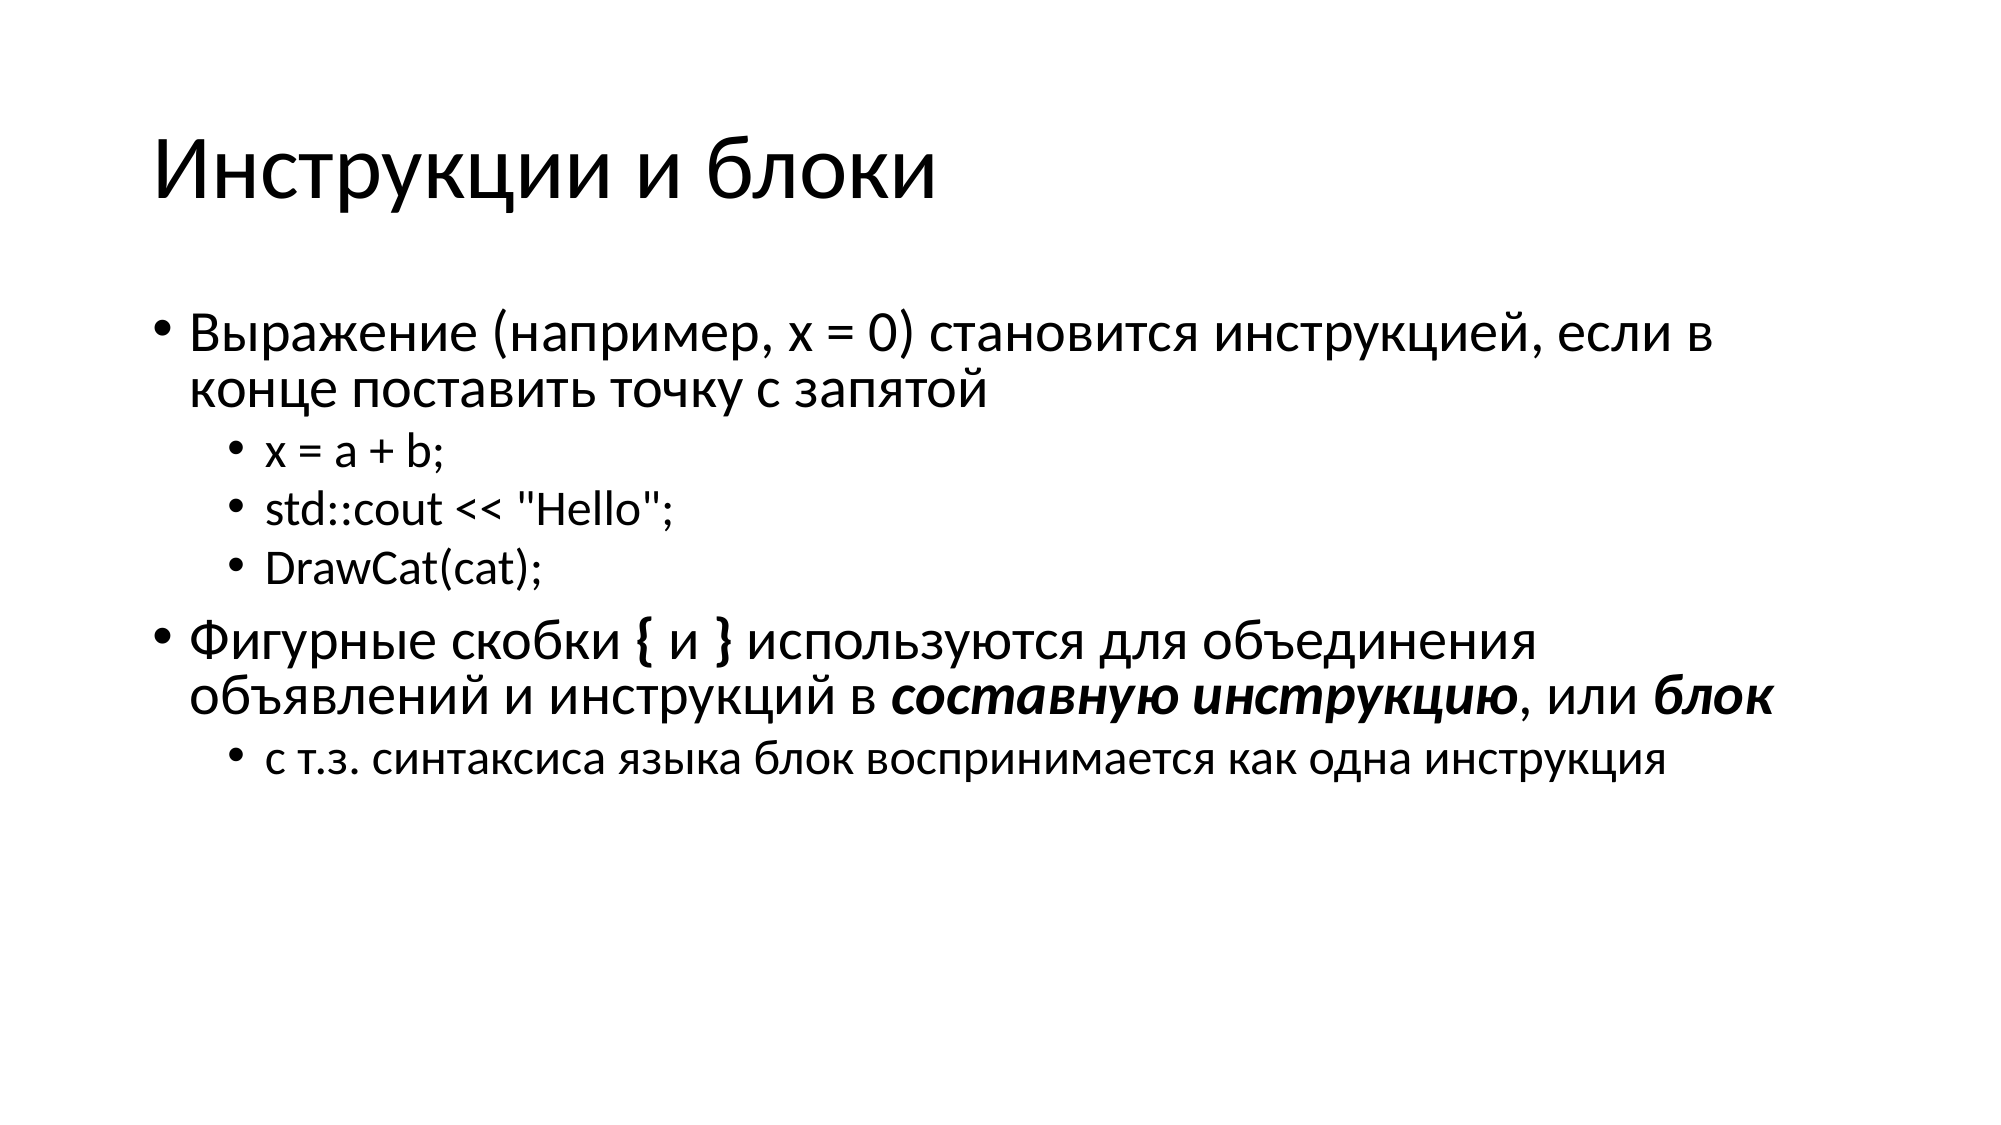

# Инструкции и блоки
Выражение (например, x = 0) становится инструкцией, если в конце поставить точку с запятой
x = a + b;
std::cout << "Hello";
DrawCat(cat);
Фигурные скобки { и } используются для объединения объявлений и инструкций в составную инструкцию, или блок
с т.з. синтаксиса языка блок воспринимается как одна инструкция